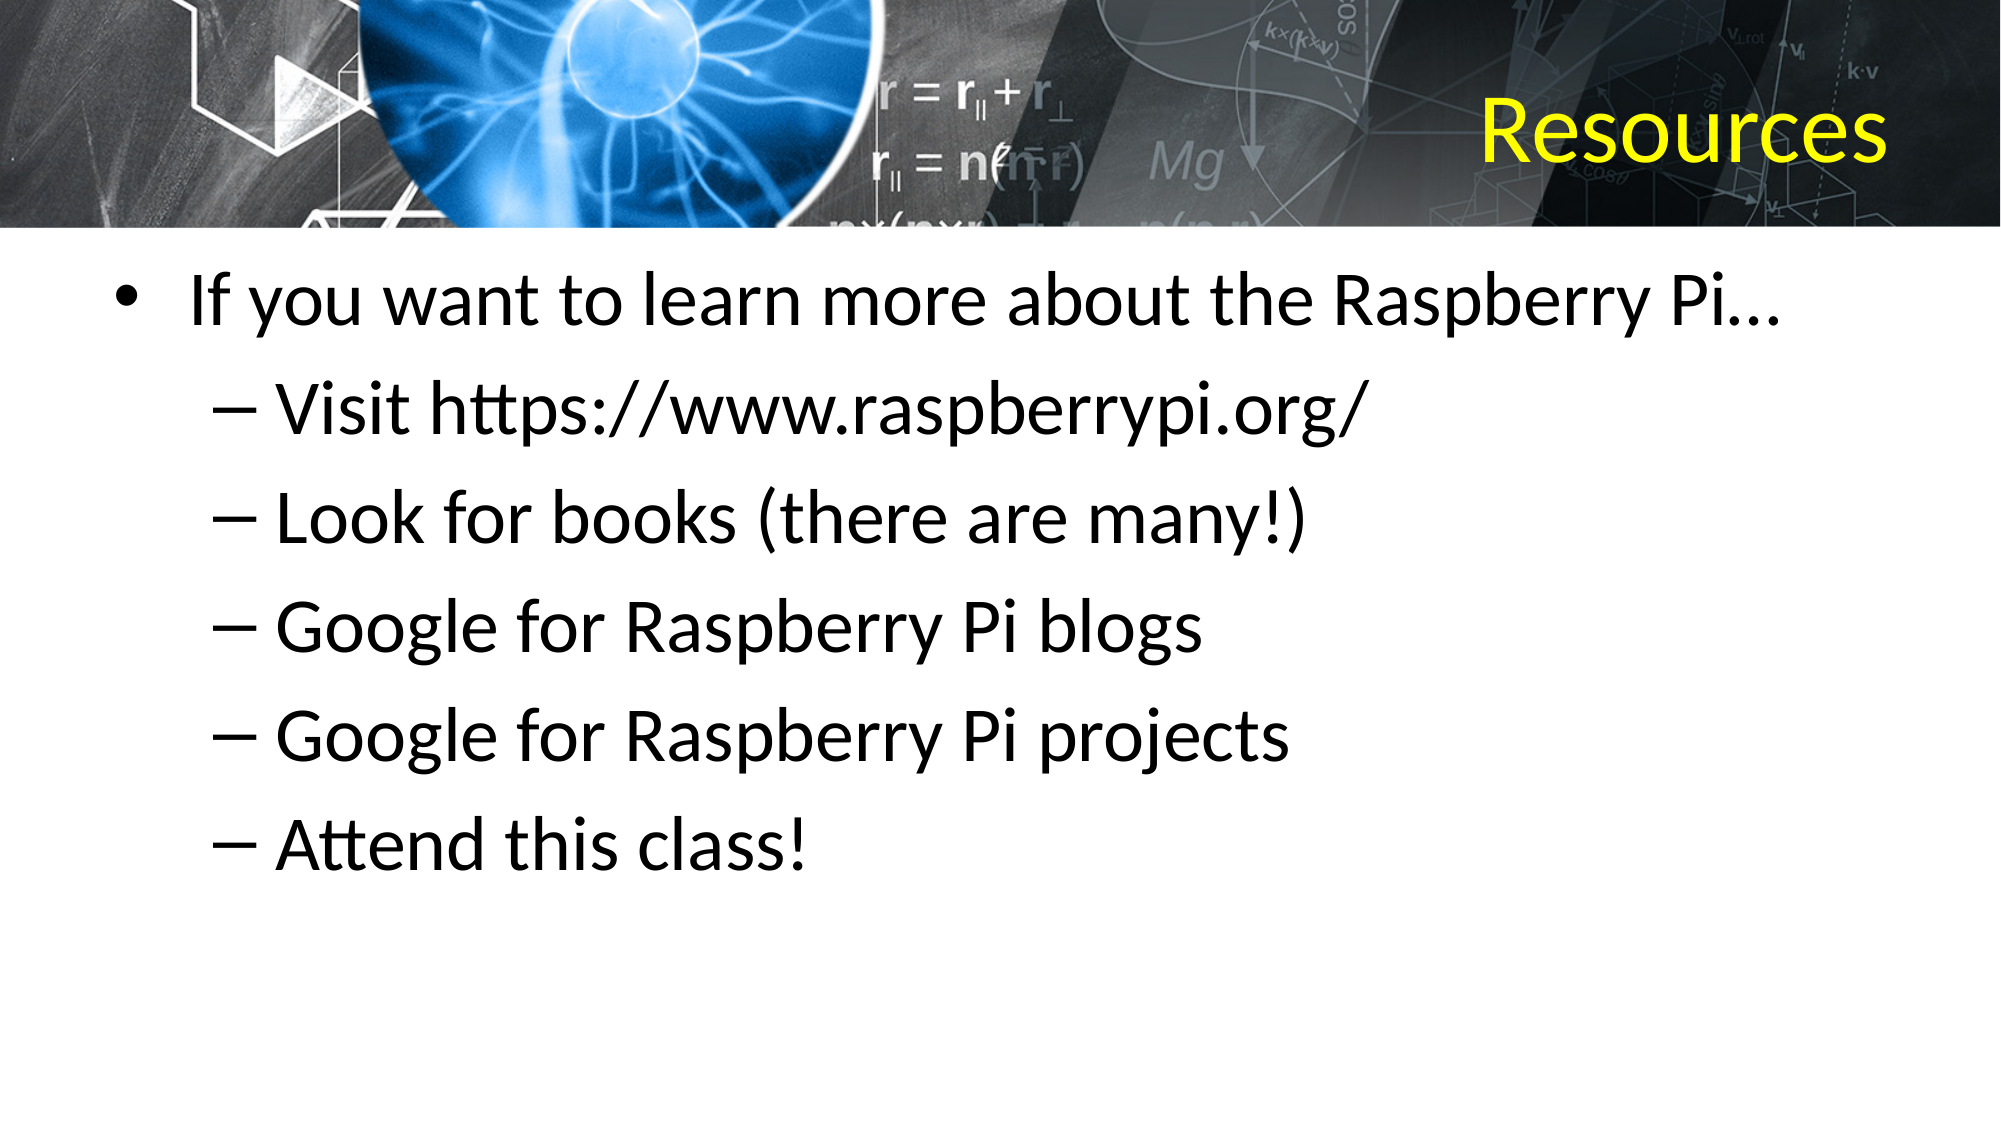

# Resources
If you want to learn more about the Raspberry Pi…
Visit https://www.raspberrypi.org/
Look for books (there are many!)
Google for Raspberry Pi blogs
Google for Raspberry Pi projects
Attend this class!